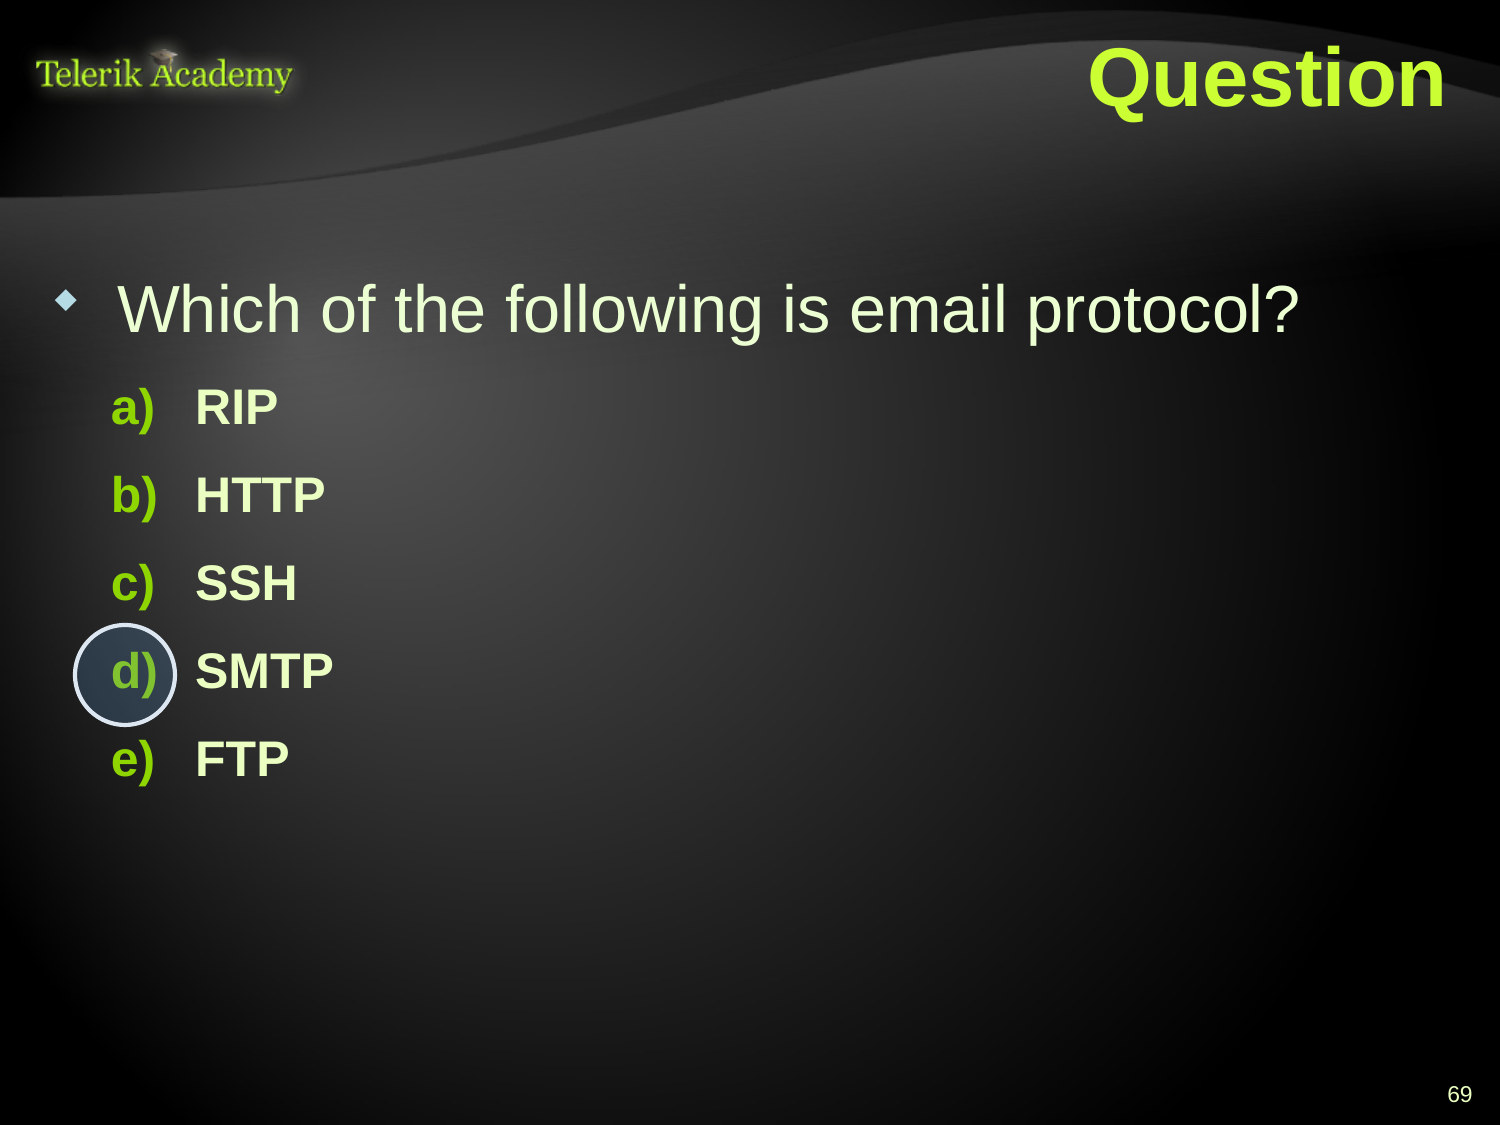

# Question

 Which of the following is email protocol?
RIP
HTTP
SSH
SMTP
FTP

69